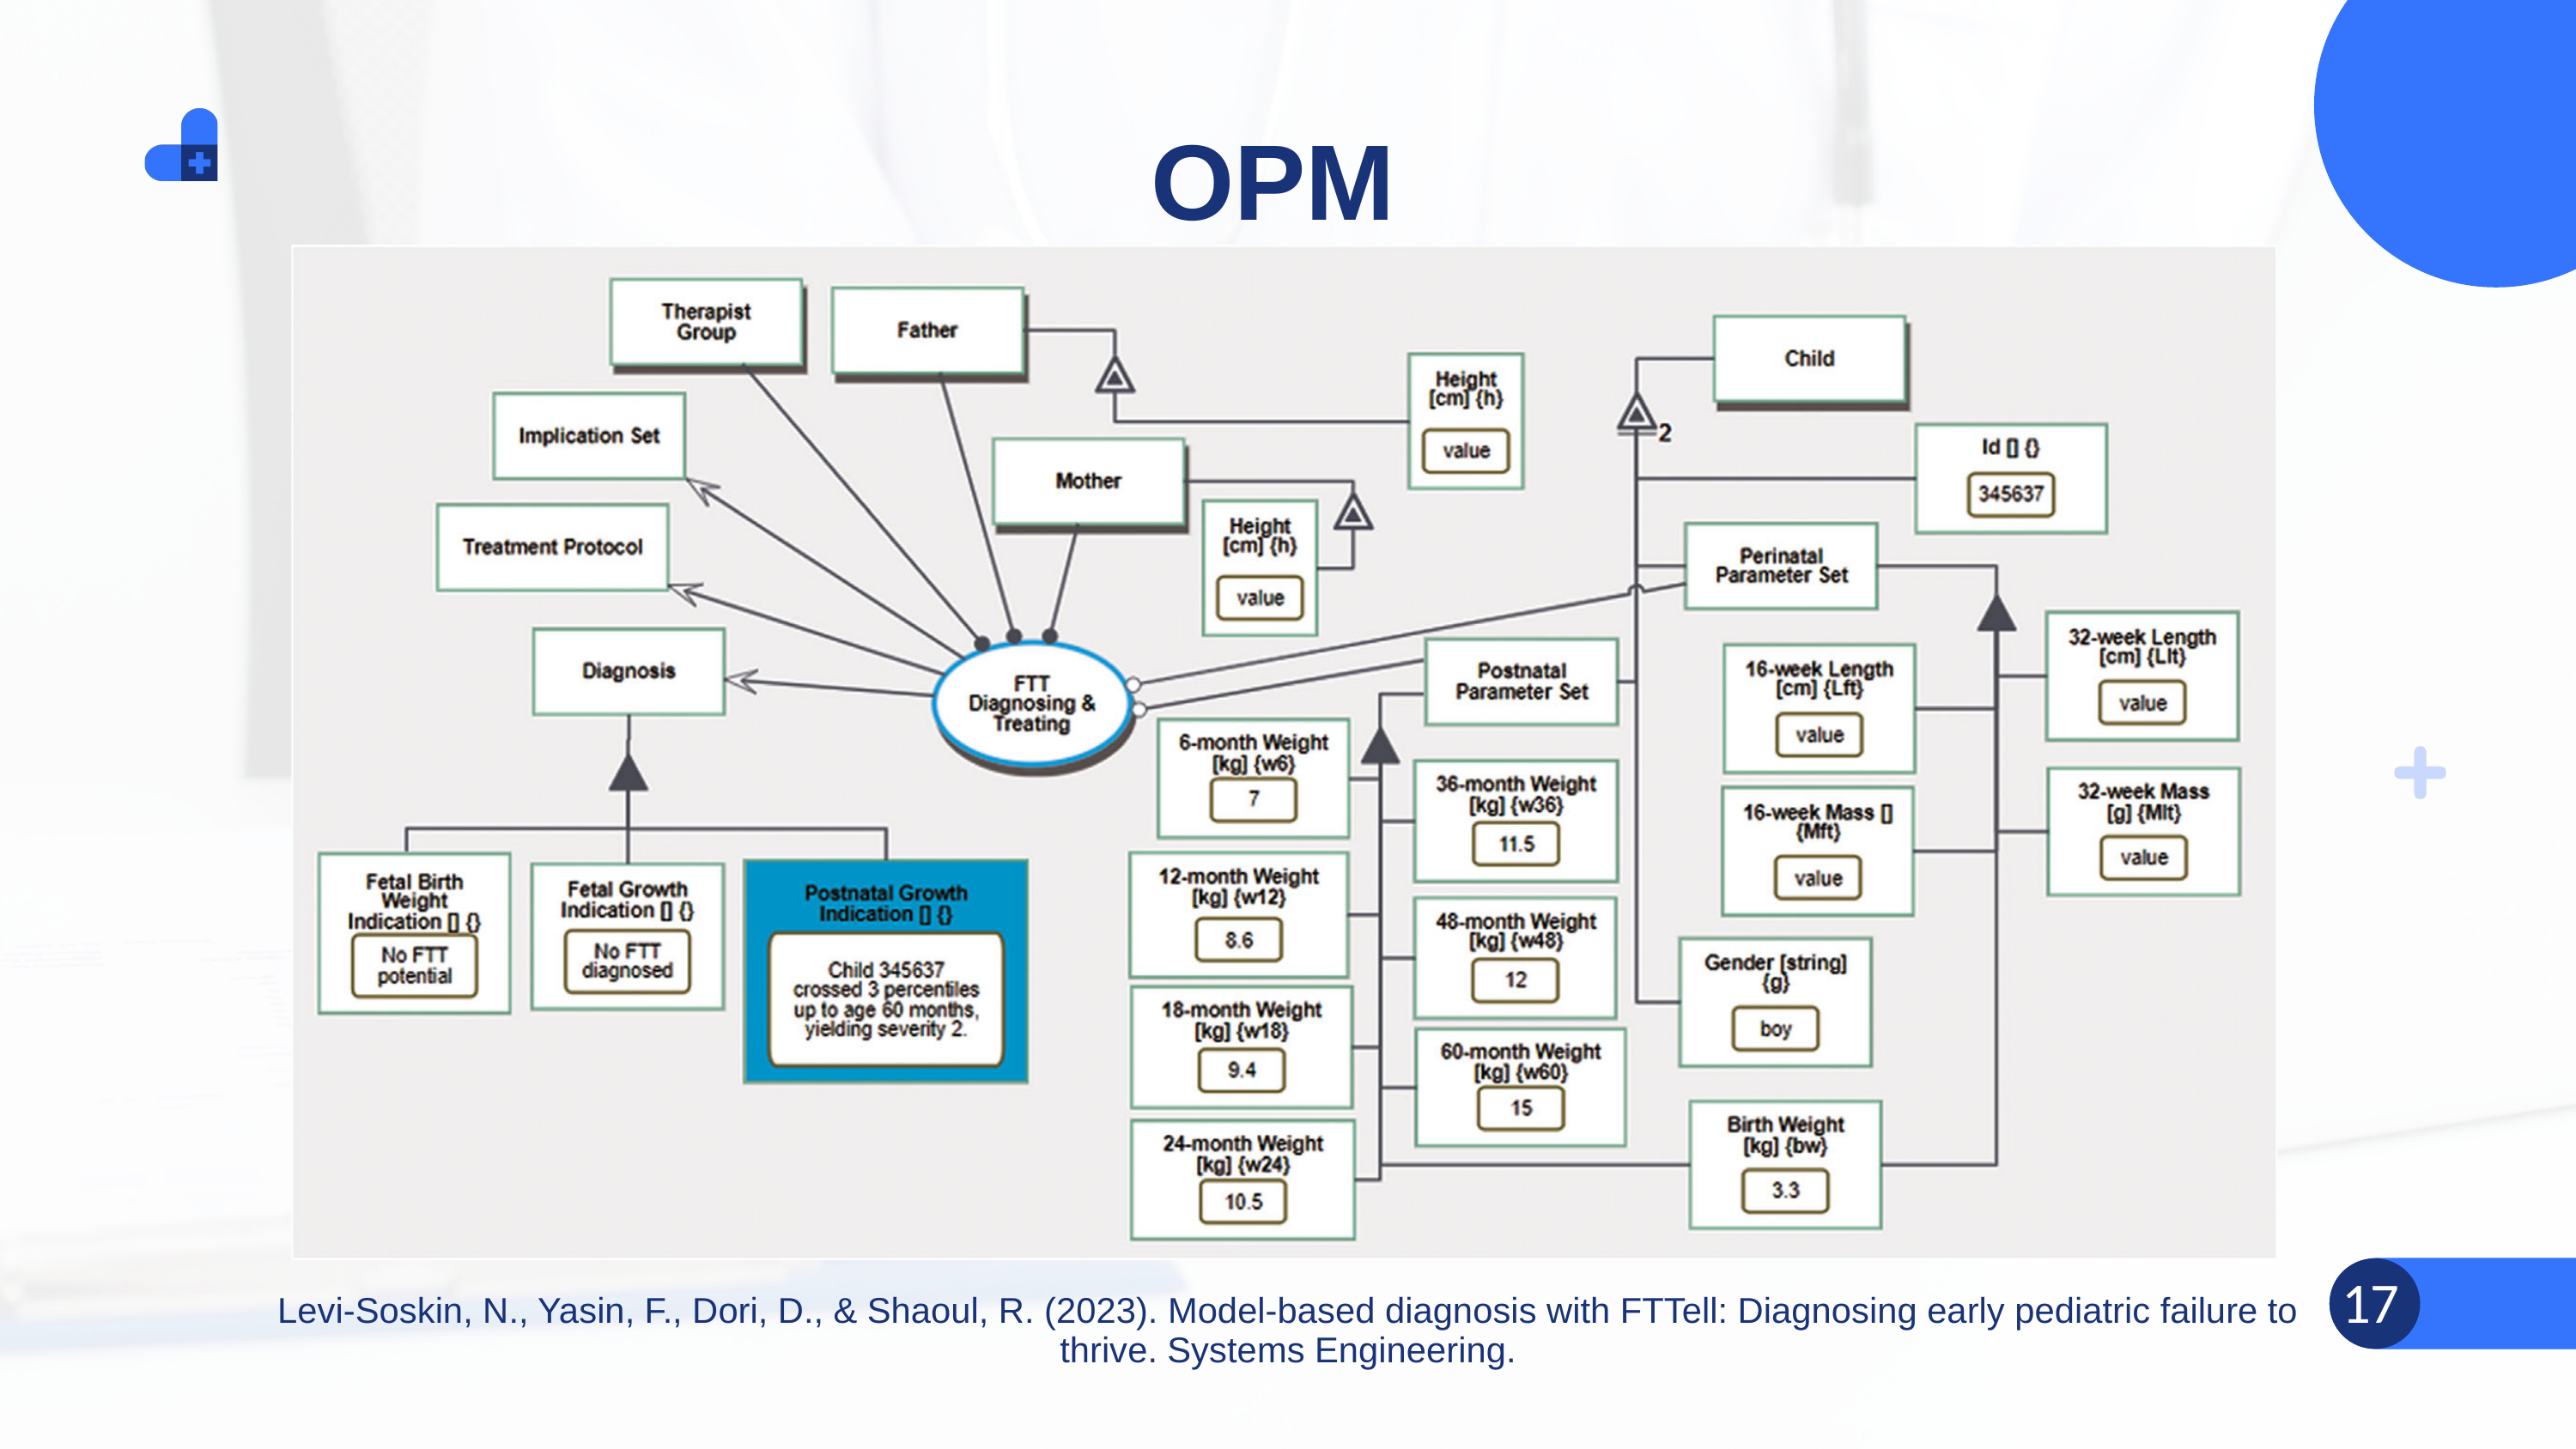

OPM

17
Levi‐Soskin, N., Yasin, F., Dori, D., & Shaoul, R. (2023). Model‐based diagnosis with FTTell: Diagnosing early pediatric failure to thrive. Systems Engineering.